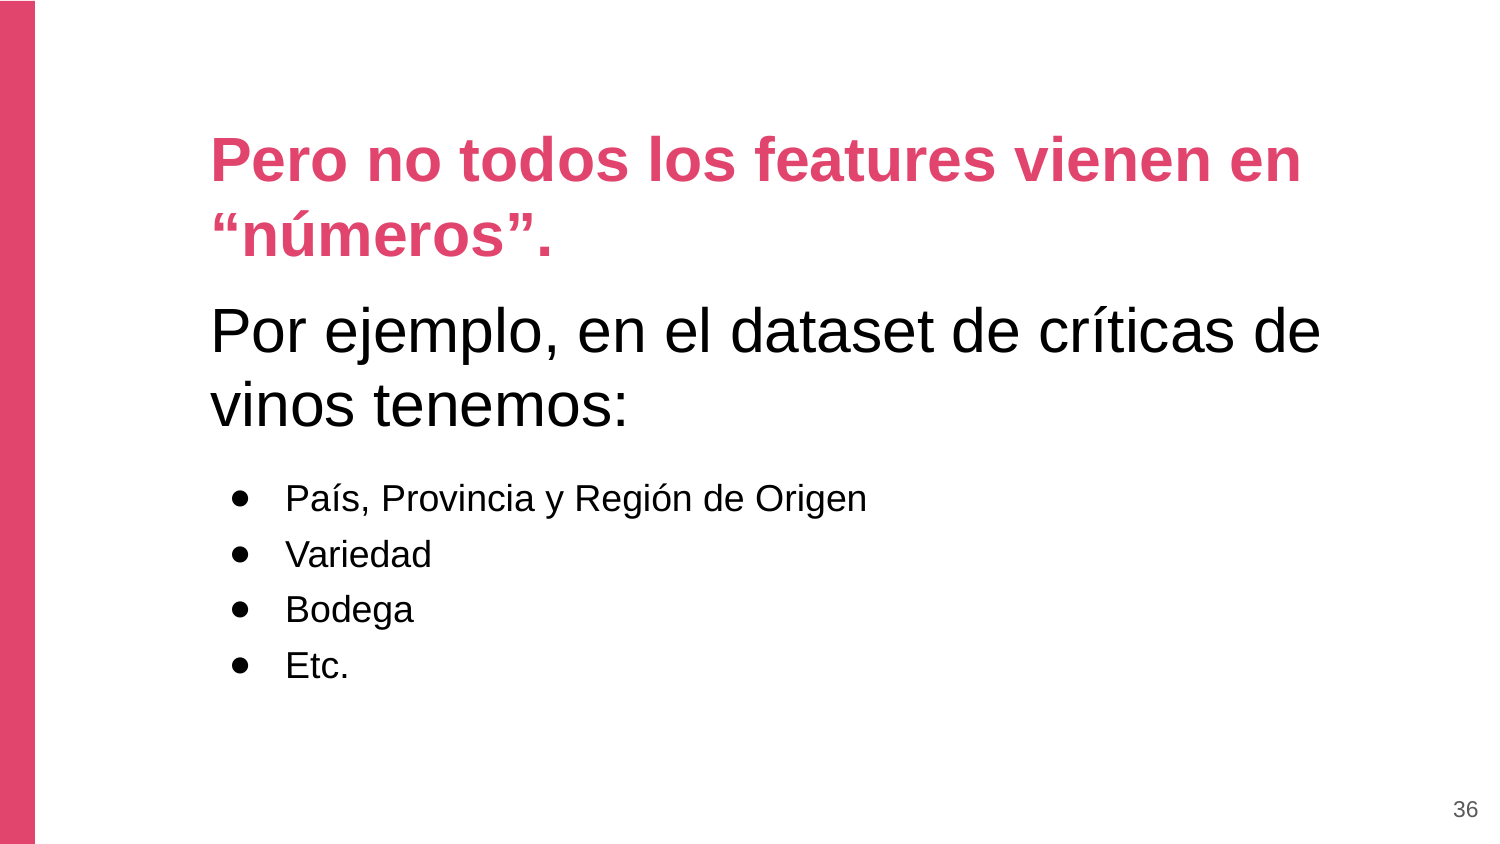

Pero no todos los features vienen en “números”.
Por ejemplo, en el dataset de críticas de vinos tenemos:

País, Provincia y Región de Origen
Variedad
Bodega
Etc.
36